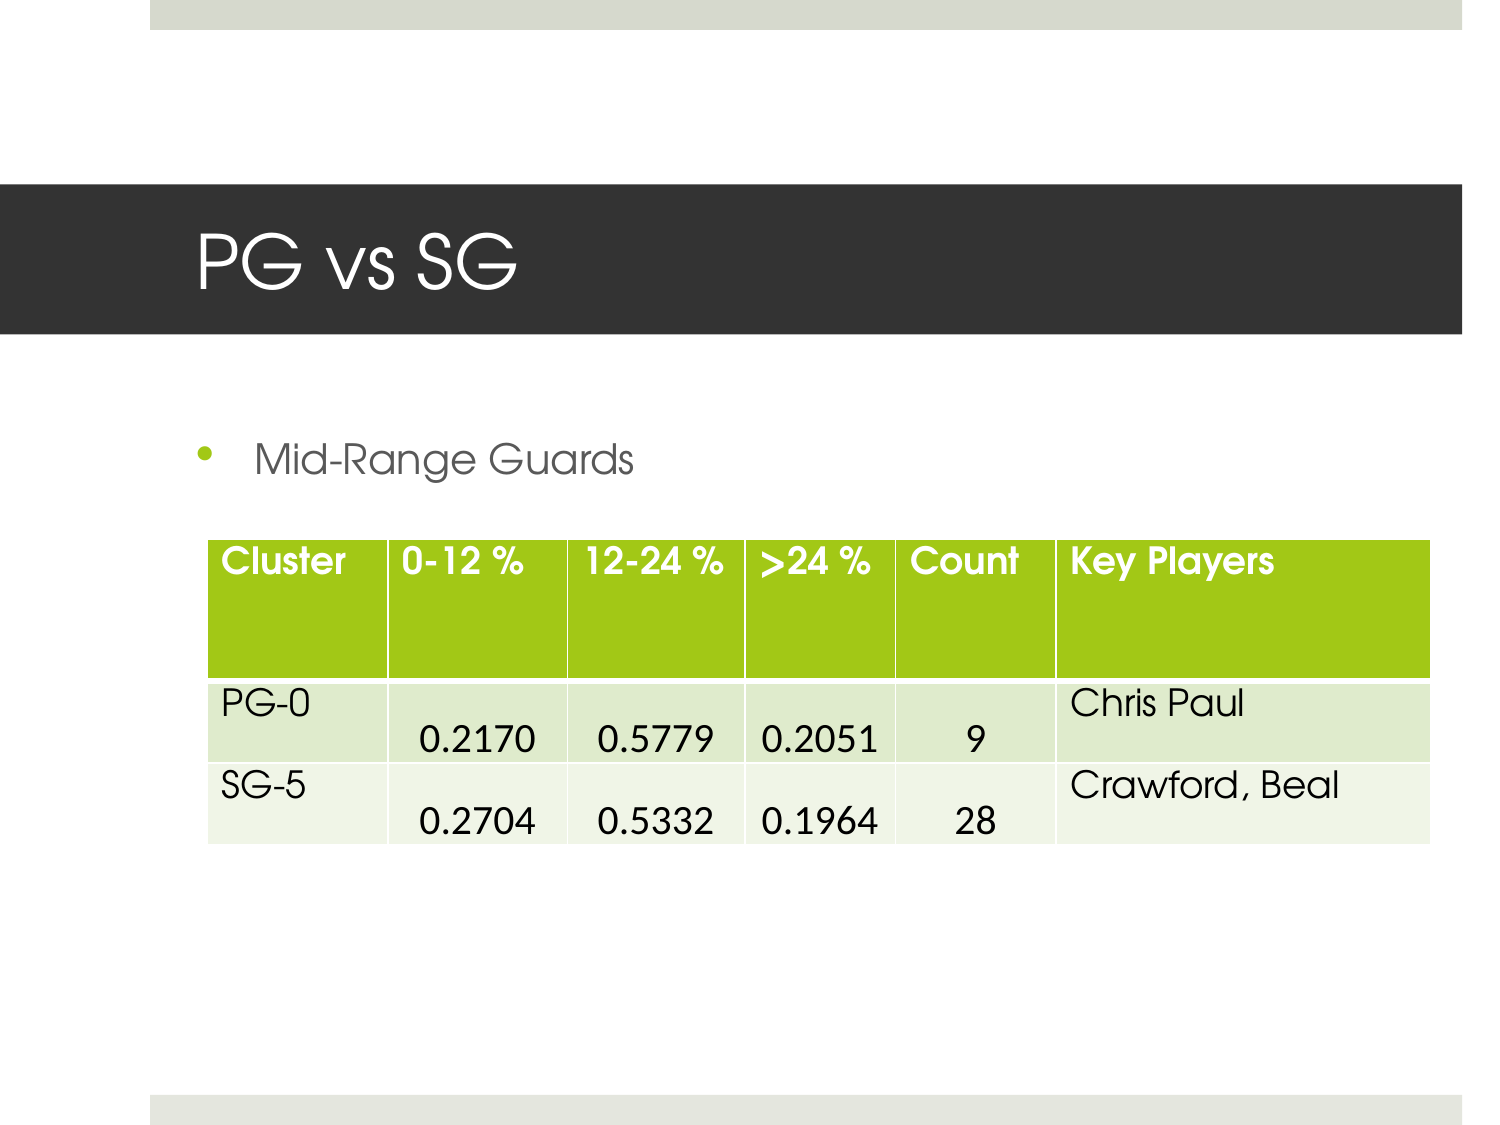

# PG vs SG
Mid-Range Guards
| Cluster | 0-12 % | 12-24 % | >24 % | Count | Key Players |
| --- | --- | --- | --- | --- | --- |
| PG-0 | 0.2170 | 0.5779 | 0.2051 | 9 | Chris Paul |
| SG-5 | 0.2704 | 0.5332 | 0.1964 | 28 | Crawford, Beal |